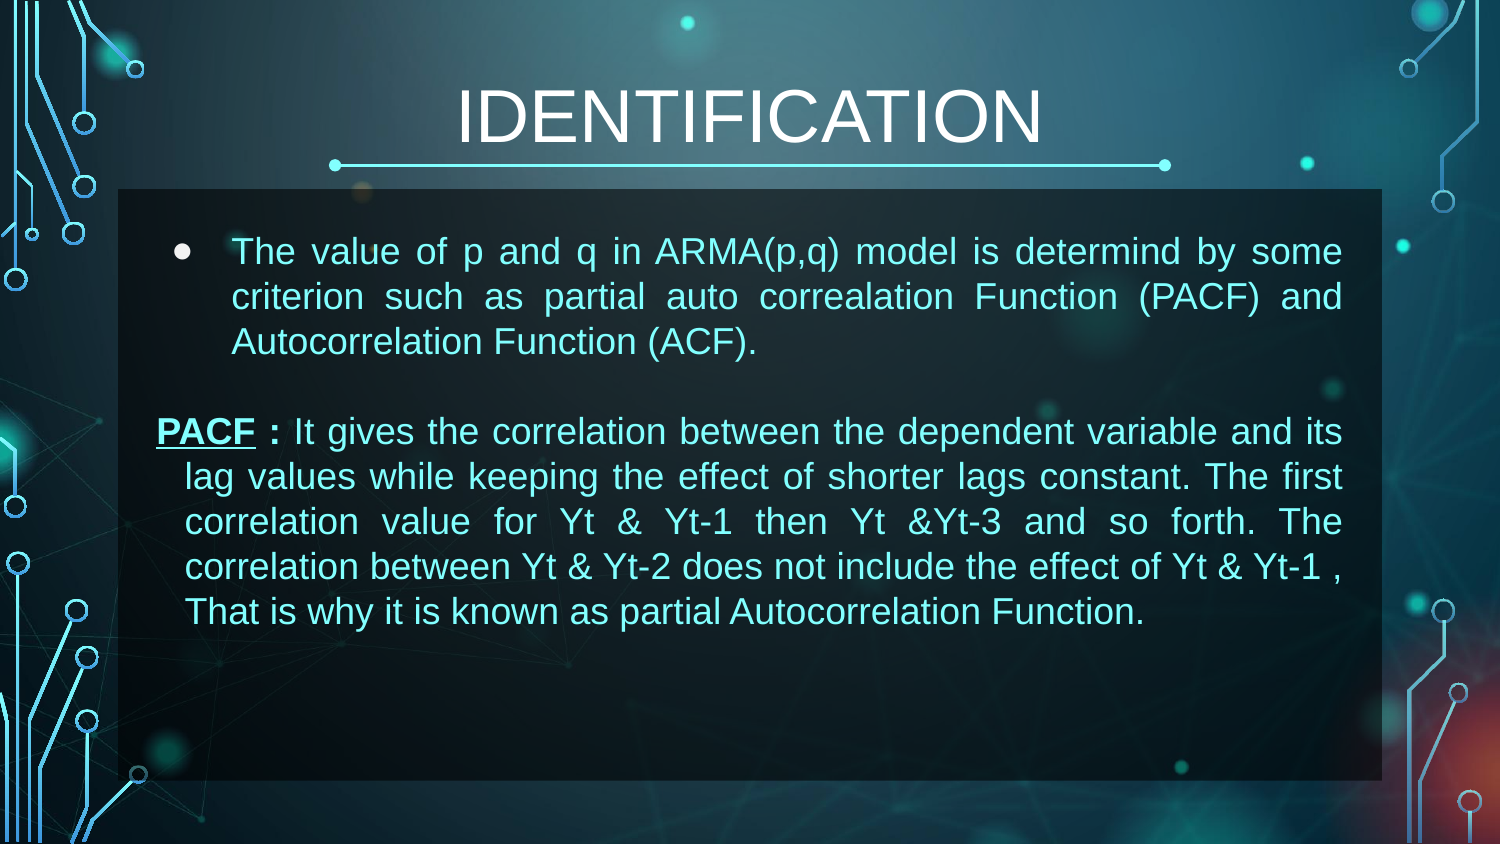

# Identification
The value of p and q in ARMA(p,q) model is determind by some criterion such as partial auto correalation Function (PACF) and Autocorrelation Function (ACF).

PACF : It gives the correlation between the dependent variable and its lag values while keeping the effect of shorter lags constant. The first correlation value for Y­t & Yt-1 then Yt &Yt-3 and so forth. The correlation between Yt & Yt-2 does not include the effect of Yt & Yt-1 , That is why it is known as partial Autocorrelation Function.